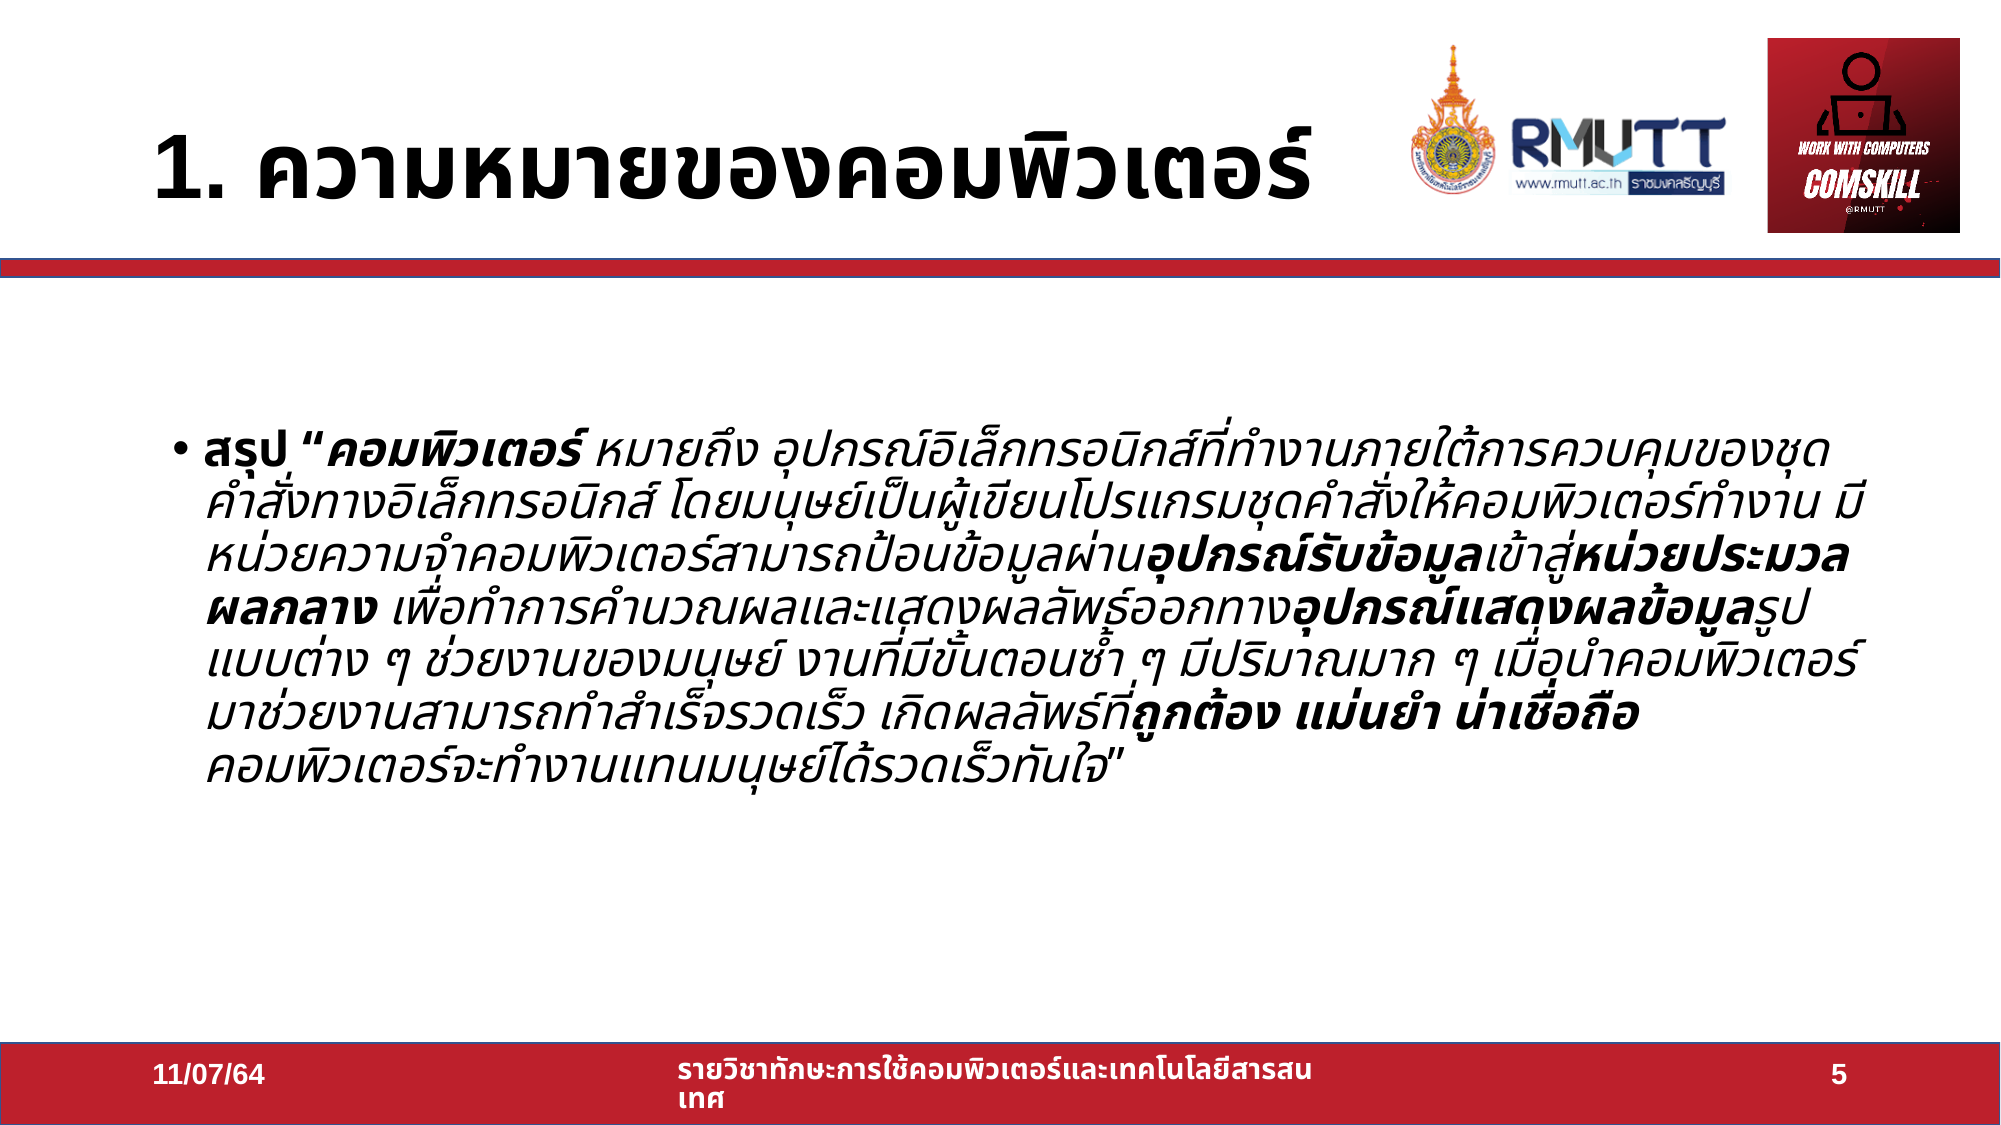

# 1. ความหมายของคอมพิวเตอร์
สรุป “คอมพิวเตอร์ หมายถึง อุปกรณ์อิเล็กทรอนิกส์ที่ทำงานภายใต้การควบคุมของชุดคำสั่งทางอิเล็กทรอนิกส์ โดยมนุษย์เป็นผู้เขียนโปรแกรมชุดคำสั่งให้คอมพิวเตอร์ทำงาน มีหน่วยความจำคอมพิวเตอร์สามารถป้อนข้อมูลผ่านอุปกรณ์รับข้อมูลเข้าสู่หน่วยประมวลผลกลาง เพื่อทำการคำนวณผลและแสดงผลลัพธ์ออกทางอุปกรณ์แสดงผลข้อมูลรูปแบบต่าง ๆ ช่วยงานของมนุษย์ งานที่มีขั้นตอนซ้ำ ๆ มีปริมาณมาก ๆ เมื่อนำคอมพิวเตอร์มาช่วยงานสามารถทำสำเร็จรวดเร็ว เกิดผลลัพธ์ที่ถูกต้อง แม่นยำ น่าเชื่อถือ คอมพิวเตอร์จะทำงานแทนมนุษย์ได้รวดเร็วทันใจ”

11/07/64
รายวิชาทักษะการใช้คอมพิวเตอร์และเทคโนโลยีสารสนเทศ
5